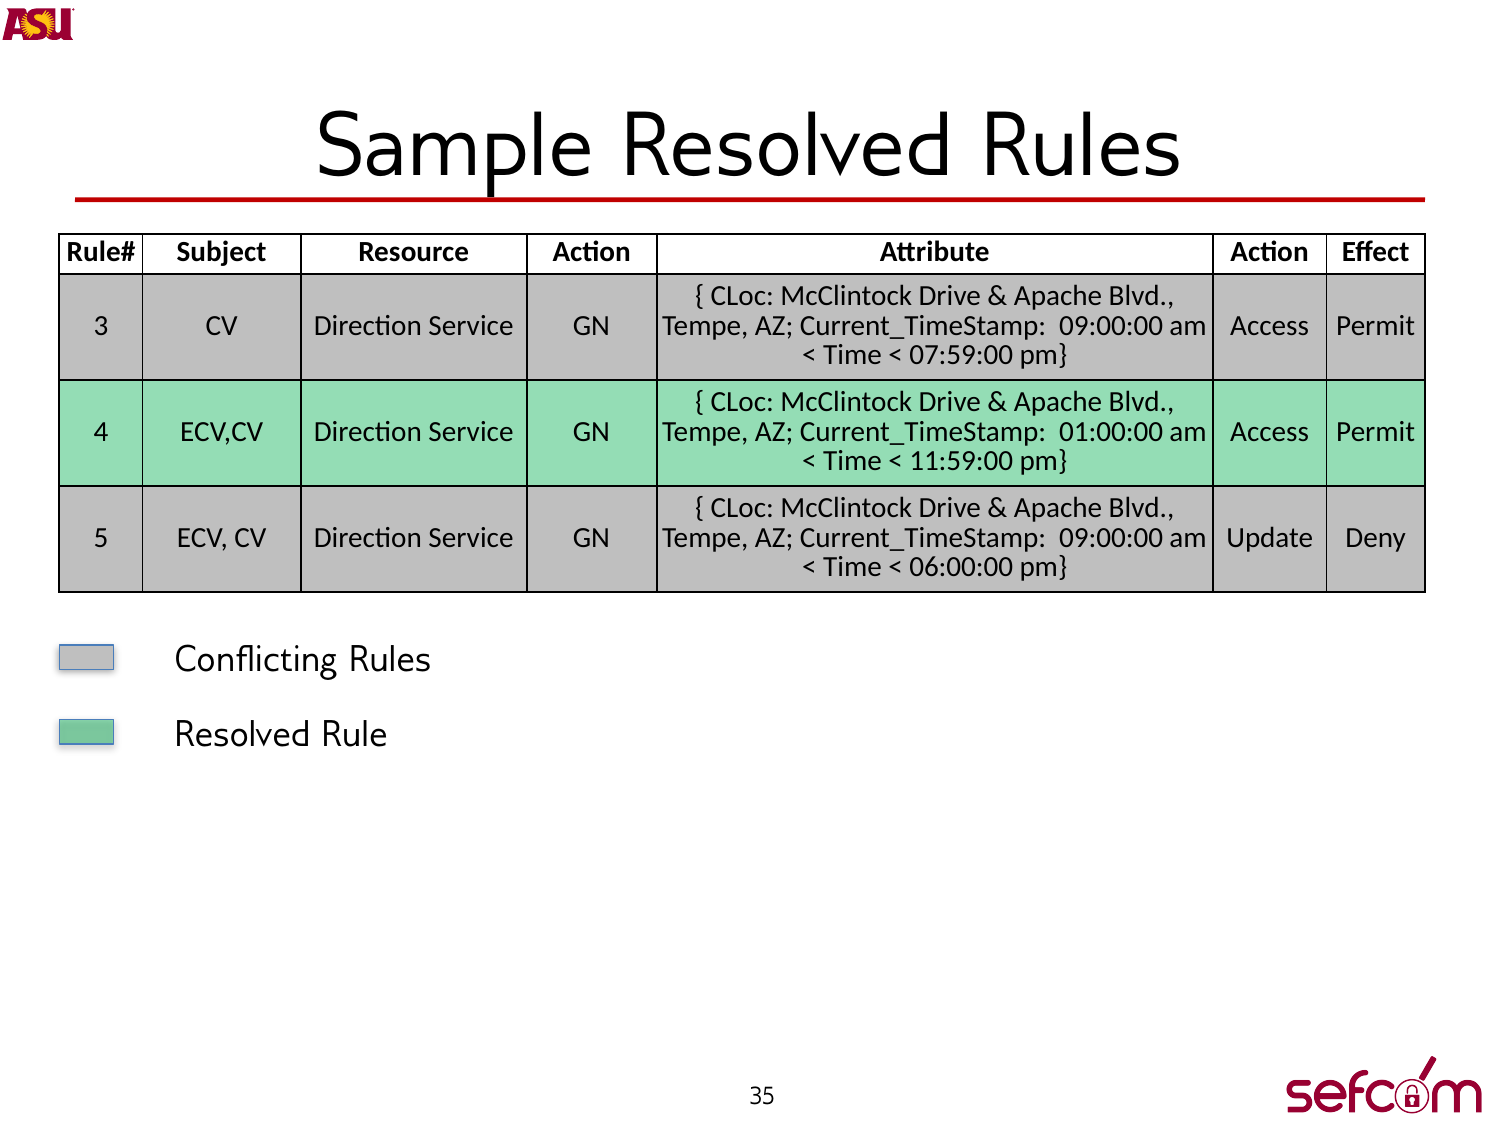

# Sample Resolved Rules
| Rule# | Subject | Resource | Action | Attribute | Action | Effect |
| --- | --- | --- | --- | --- | --- | --- |
| 3 | CV | Direction Service | GN | { CLoc: McClintock Drive & Apache Blvd., Tempe, AZ; Current\_TimeStamp: 09:00:00 am < Time < 07:59:00 pm} | Access | Permit |
| 4 | ECV,CV | Direction Service | GN | { CLoc: McClintock Drive & Apache Blvd., Tempe, AZ; Current\_TimeStamp: 01:00:00 am < Time < 11:59:00 pm} | Access | Permit |
| 5 | ECV, CV | Direction Service | GN | { CLoc: McClintock Drive & Apache Blvd., Tempe, AZ; Current\_TimeStamp: 09:00:00 am < Time < 06:00:00 pm} | Update | Deny |
Conflicting Rules

Resolved Rule

35